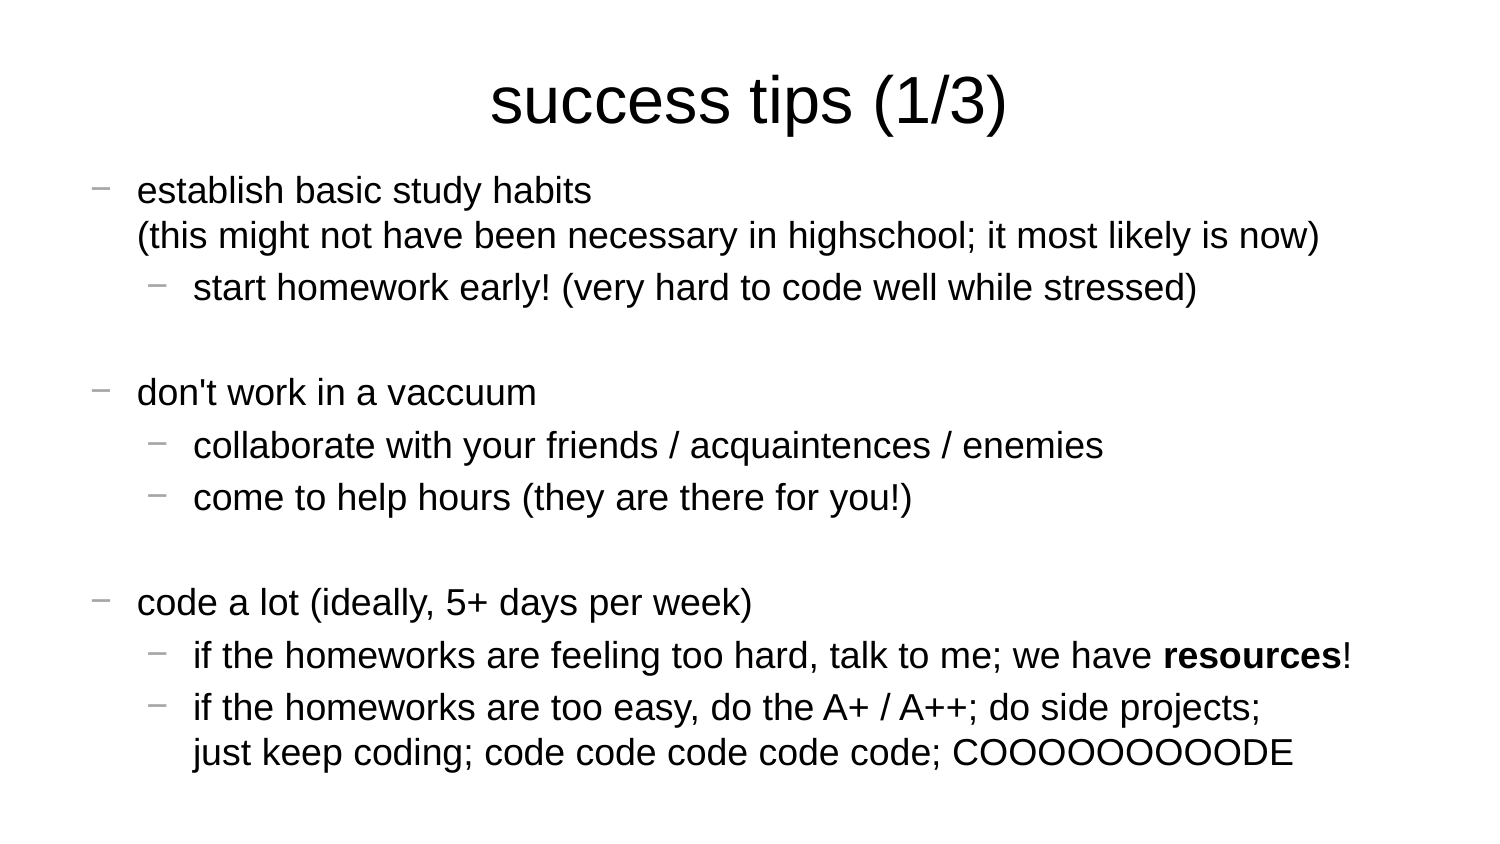

# success tips (1/3)
establish basic study habits
(this might not have been necessary in highschool; it most likely is now)
start homework early! (very hard to code well while stressed)

don't work in a vaccuum
collaborate with your friends / acquaintences / enemies
come to help hours (they are there for you!)

code a lot (ideally, 5+ days per week)
if the homeworks are feeling too hard, talk to me; we have resources!
if the homeworks are too easy, do the A+ / A++; do side projects;
just keep coding; code code code code code; COOOOOOOOODE